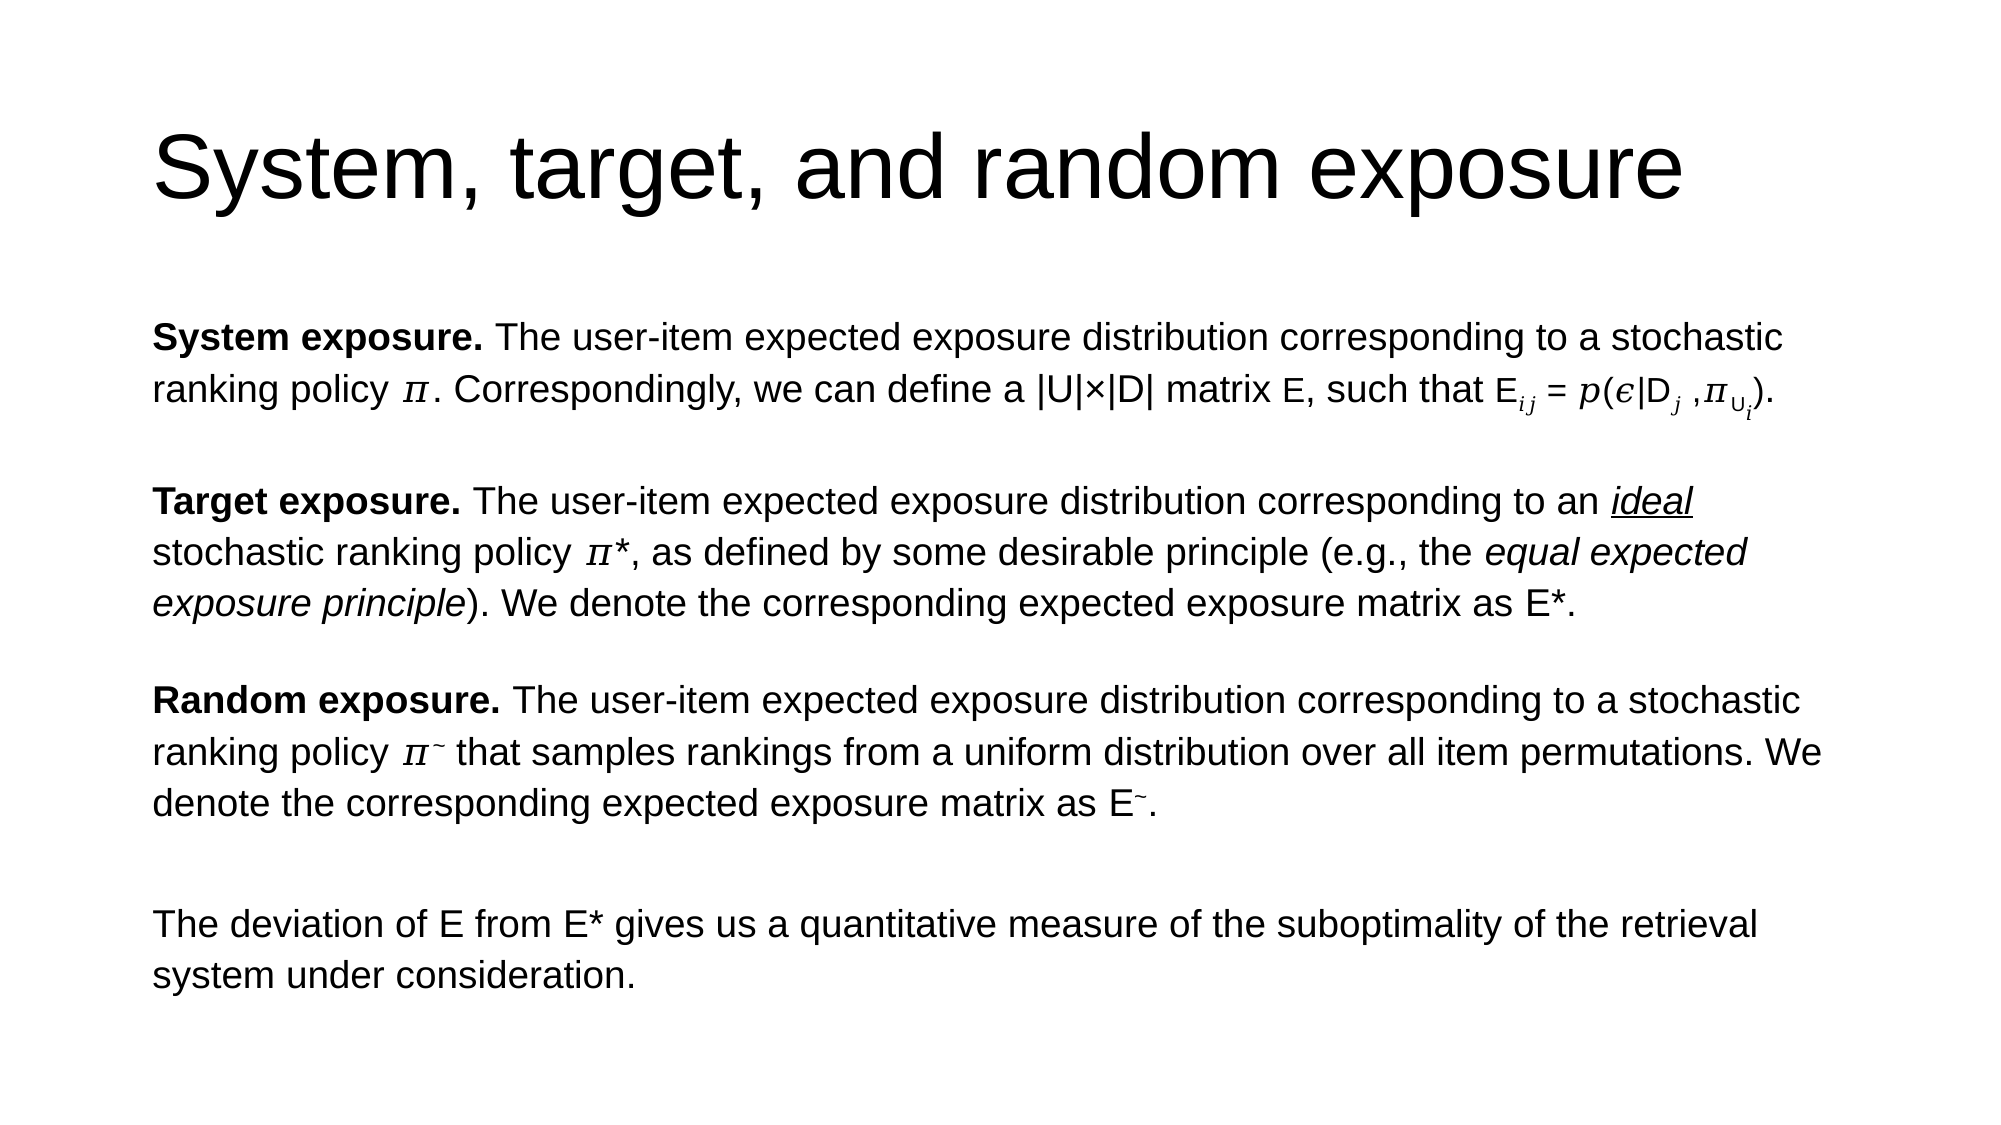

# System, target, and random exposure
System exposure. The user-item expected exposure distribution corresponding to a stochastic ranking policy 𝜋. Correspondingly, we can define a |U|×|D| matrix E, such that E𝑖𝑗 = 𝑝(𝜖|D𝑗 ,𝜋U𝑖).
Target exposure. The user-item expected exposure distribution corresponding to an ideal stochastic ranking policy 𝜋*, as defined by some desirable principle (e.g., the equal expected exposure principle). We denote the corresponding expected exposure matrix as E*.
Random exposure. The user-item expected exposure distribution corresponding to a stochastic ranking policy 𝜋~ that samples rankings from a uniform distribution over all item permutations. We denote the corresponding expected exposure matrix as E~.
The deviation of E from E* gives us a quantitative measure of the suboptimality of the retrieval system under consideration.